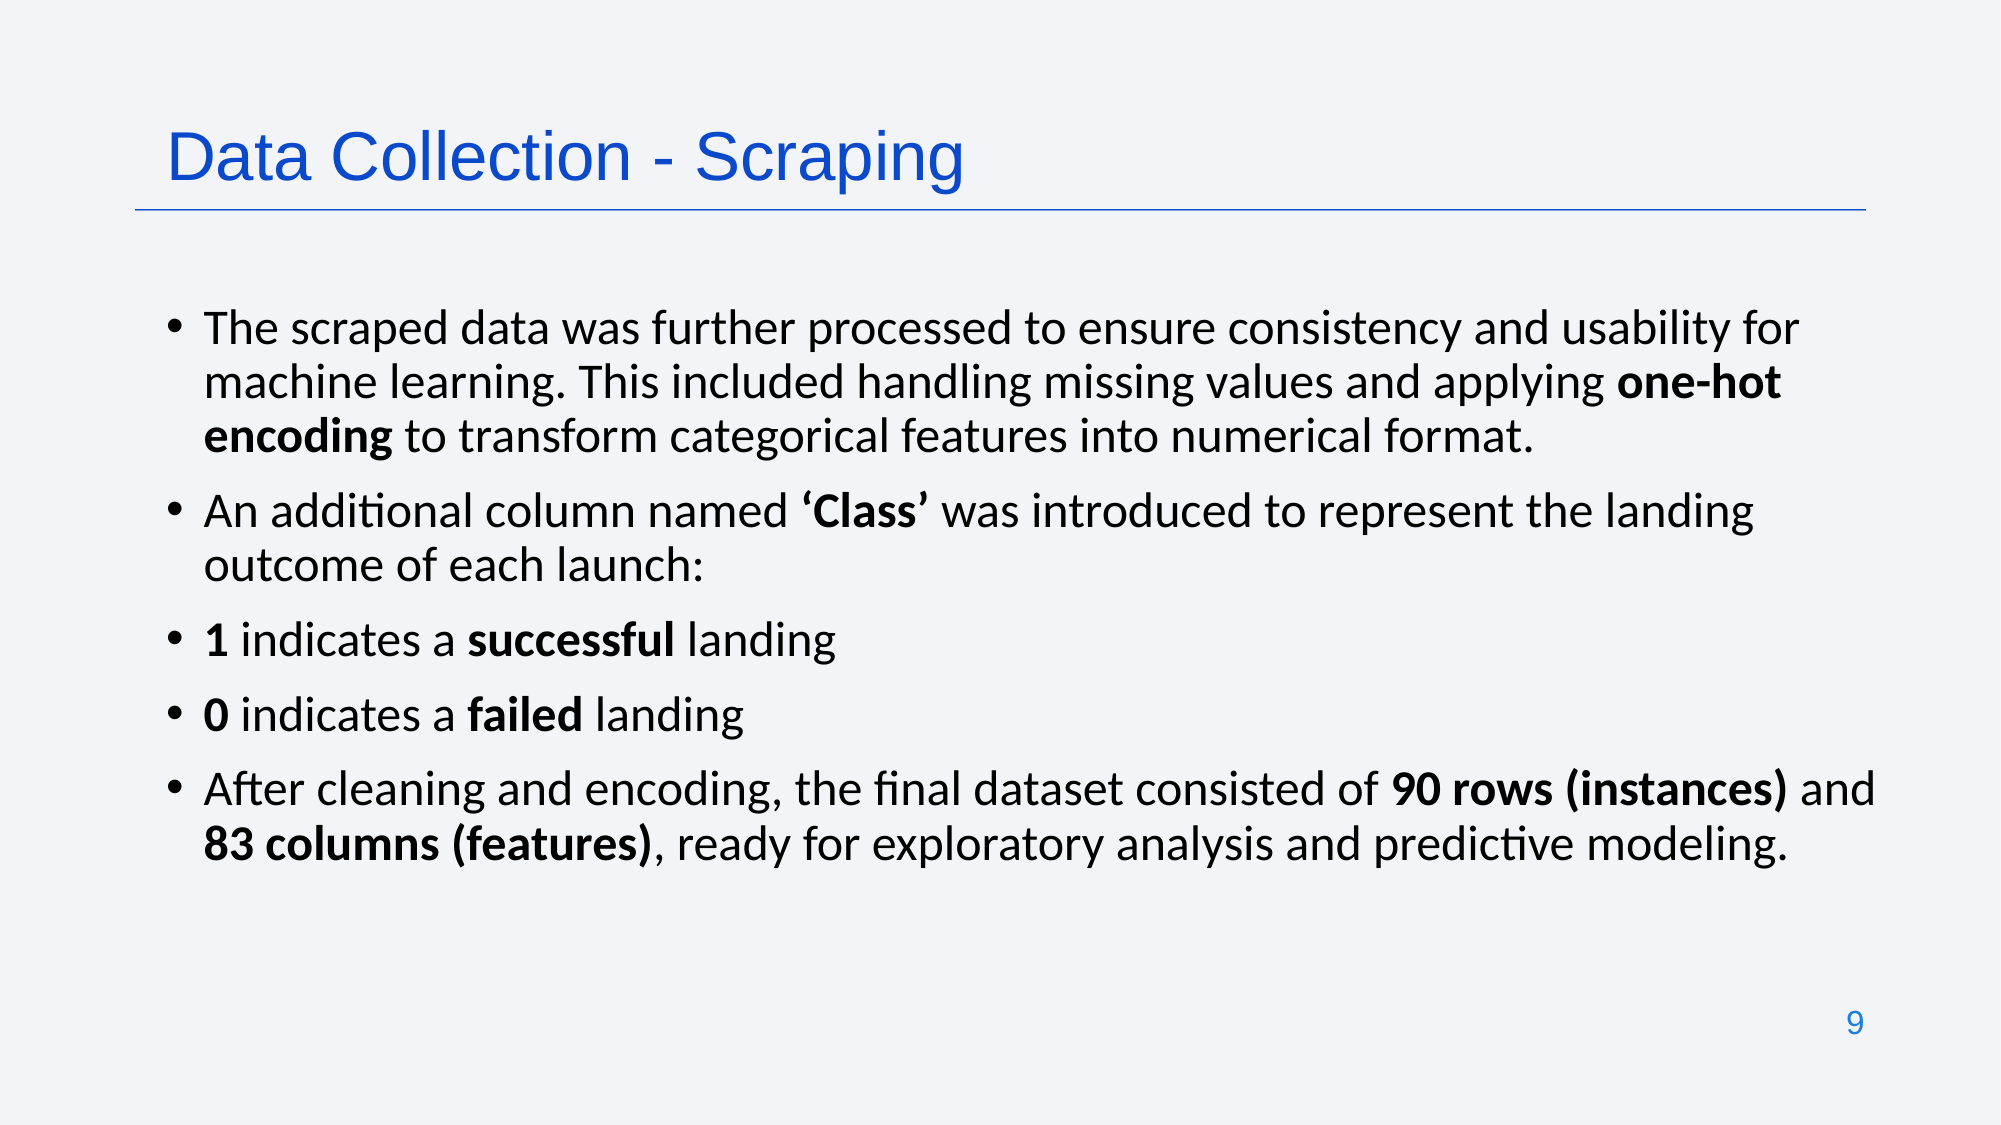

Data Collection - Scraping
The scraped data was further processed to ensure consistency and usability for machine learning. This included handling missing values and applying one-hot encoding to transform categorical features into numerical format.
An additional column named ‘Class’ was introduced to represent the landing outcome of each launch:
1 indicates a successful landing
0 indicates a failed landing
After cleaning and encoding, the final dataset consisted of 90 rows (instances) and 83 columns (features), ready for exploratory analysis and predictive modeling.

9